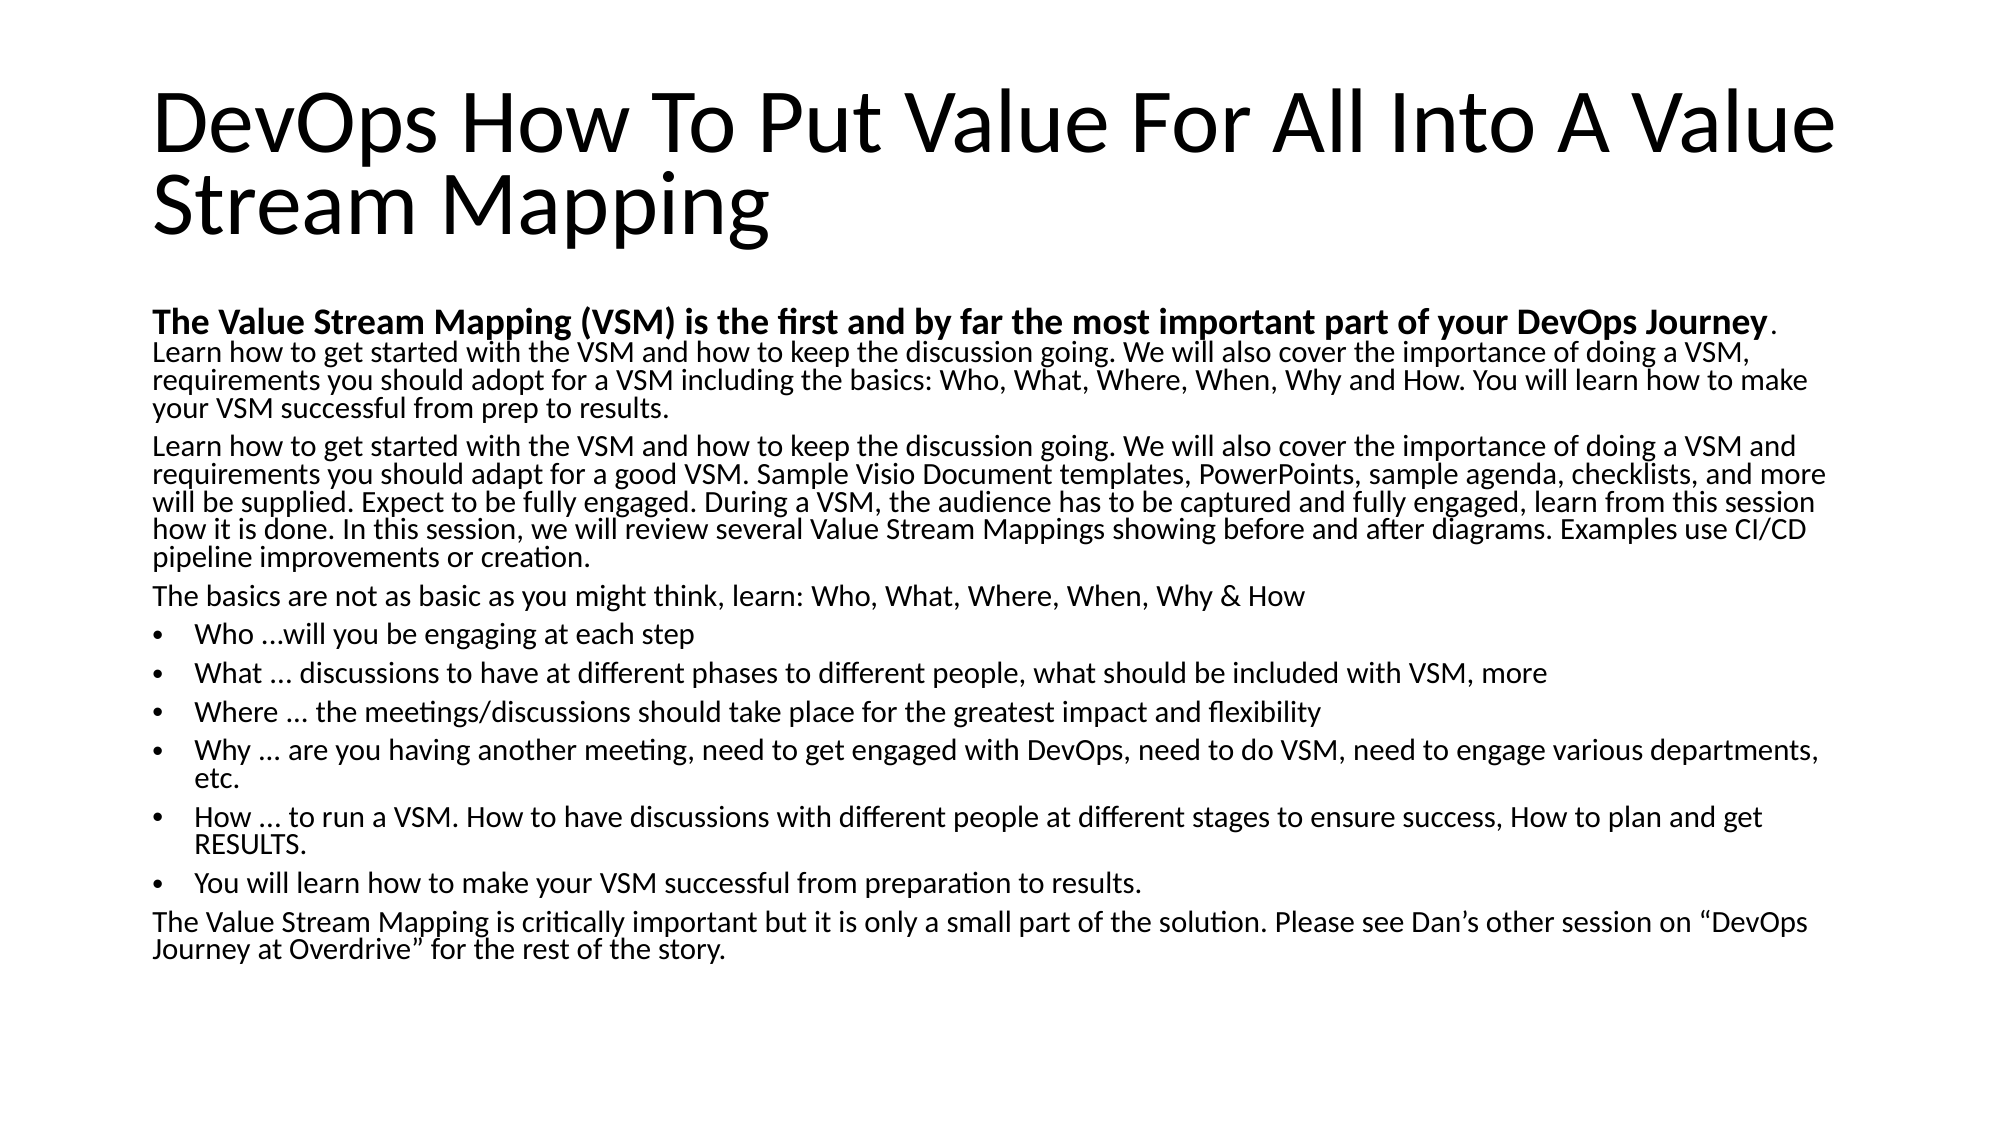

# DevOps How To Put Value For All Into A Value Stream Mapping
The Value Stream Mapping (VSM) is the first and by far the most important part of your DevOps Journey. Learn how to get started with the VSM and how to keep the discussion going. We will also cover the importance of doing a VSM, requirements you should adopt for a VSM including the basics: Who, What, Where, When, Why and How. You will learn how to make your VSM successful from prep to results.
Learn how to get started with the VSM and how to keep the discussion going. We will also cover the importance of doing a VSM and requirements you should adapt for a good VSM. Sample Visio Document templates, PowerPoints, sample agenda, checklists, and more will be supplied. Expect to be fully engaged. During a VSM, the audience has to be captured and fully engaged, learn from this session how it is done. In this session, we will review several Value Stream Mappings showing before and after diagrams. Examples use CI/CD pipeline improvements or creation.
The basics are not as basic as you might think, learn: Who, What, Where, When, Why & How
Who ...will you be engaging at each step
What ... discussions to have at different phases to different people, what should be included with VSM, more
Where ... the meetings/discussions should take place for the greatest impact and flexibility
Why ... are you having another meeting, need to get engaged with DevOps, need to do VSM, need to engage various departments, etc.
How ... to run a VSM. How to have discussions with different people at different stages to ensure success, How to plan and get RESULTS.
You will learn how to make your VSM successful from preparation to results.
The Value Stream Mapping is critically important but it is only a small part of the solution. Please see Dan’s other session on “DevOps Journey at Overdrive” for the rest of the story.